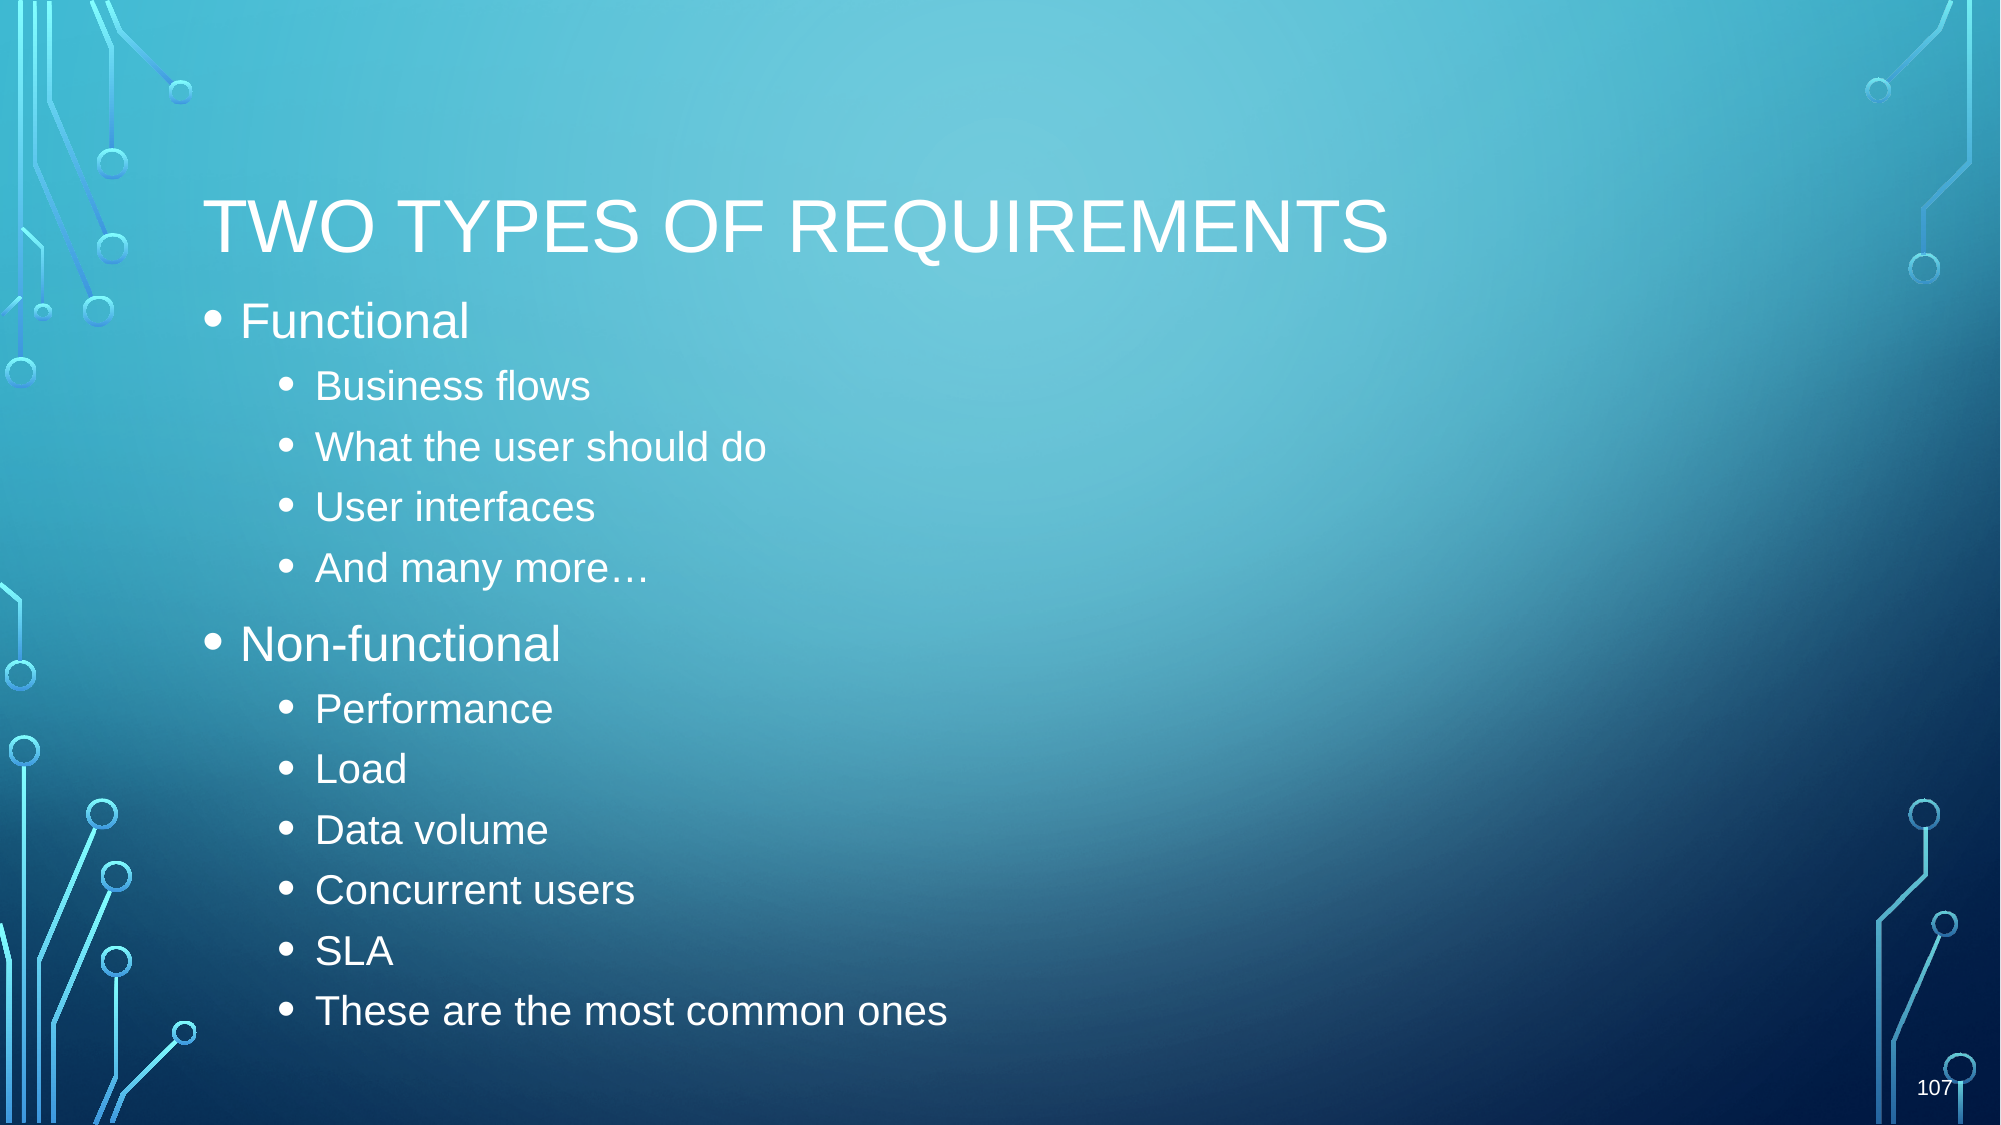

# Two types of requirements
Functional
Business flows
What the user should do
User interfaces
And many more…
Non-functional
Performance
Load
Data volume
Concurrent users
SLA
These are the most common ones
107